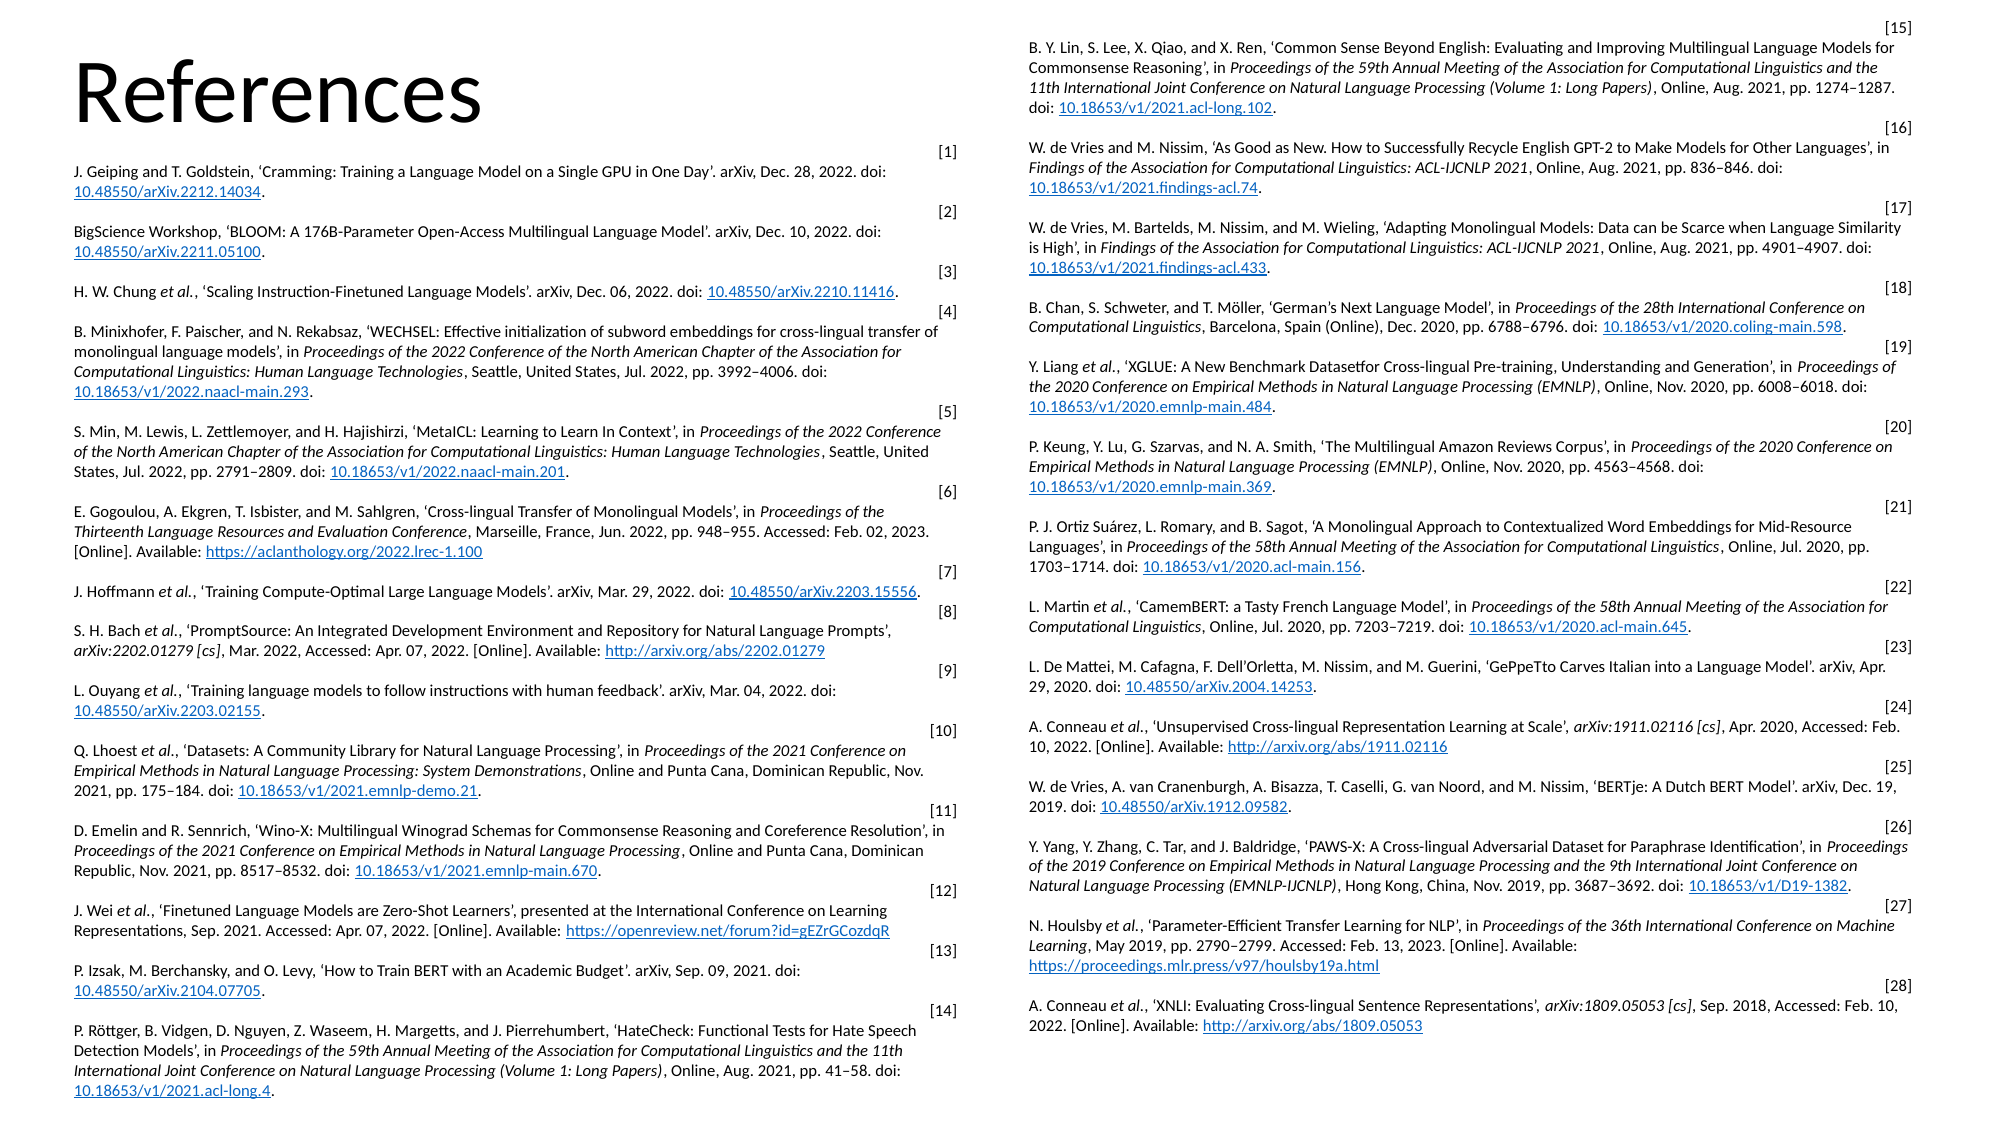

[15]
B. Y. Lin, S. Lee, X. Qiao, and X. Ren, ‘Common Sense Beyond English: Evaluating and Improving Multilingual Language Models for Commonsense Reasoning’, in Proceedings of the 59th Annual Meeting of the Association for Computational Linguistics and the 11th International Joint Conference on Natural Language Processing (Volume 1: Long Papers), Online, Aug. 2021, pp. 1274–1287. doi: 10.18653/v1/2021.acl-long.102.
[16]
W. de Vries and M. Nissim, ‘As Good as New. How to Successfully Recycle English GPT-2 to Make Models for Other Languages’, in Findings of the Association for Computational Linguistics: ACL-IJCNLP 2021, Online, Aug. 2021, pp. 836–846. doi: 10.18653/v1/2021.findings-acl.74.
[17]
W. de Vries, M. Bartelds, M. Nissim, and M. Wieling, ‘Adapting Monolingual Models: Data can be Scarce when Language Similarity is High’, in Findings of the Association for Computational Linguistics: ACL-IJCNLP 2021, Online, Aug. 2021, pp. 4901–4907. doi: 10.18653/v1/2021.findings-acl.433.
[18]
B. Chan, S. Schweter, and T. Möller, ‘German’s Next Language Model’, in Proceedings of the 28th International Conference on Computational Linguistics, Barcelona, Spain (Online), Dec. 2020, pp. 6788–6796. doi: 10.18653/v1/2020.coling-main.598.
[19]
Y. Liang et al., ‘XGLUE: A New Benchmark Datasetfor Cross-lingual Pre-training, Understanding and Generation’, in Proceedings of the 2020 Conference on Empirical Methods in Natural Language Processing (EMNLP), Online, Nov. 2020, pp. 6008–6018. doi: 10.18653/v1/2020.emnlp-main.484.
[20]
P. Keung, Y. Lu, G. Szarvas, and N. A. Smith, ‘The Multilingual Amazon Reviews Corpus’, in Proceedings of the 2020 Conference on Empirical Methods in Natural Language Processing (EMNLP), Online, Nov. 2020, pp. 4563–4568. doi: 10.18653/v1/2020.emnlp-main.369.
[21]
P. J. Ortiz Suárez, L. Romary, and B. Sagot, ‘A Monolingual Approach to Contextualized Word Embeddings for Mid-Resource Languages’, in Proceedings of the 58th Annual Meeting of the Association for Computational Linguistics, Online, Jul. 2020, pp. 1703–1714. doi: 10.18653/v1/2020.acl-main.156.
[22]
L. Martin et al., ‘CamemBERT: a Tasty French Language Model’, in Proceedings of the 58th Annual Meeting of the Association for Computational Linguistics, Online, Jul. 2020, pp. 7203–7219. doi: 10.18653/v1/2020.acl-main.645.
[23]
L. De Mattei, M. Cafagna, F. Dell’Orletta, M. Nissim, and M. Guerini, ‘GePpeTto Carves Italian into a Language Model’. arXiv, Apr. 29, 2020. doi: 10.48550/arXiv.2004.14253.
[24]
A. Conneau et al., ‘Unsupervised Cross-lingual Representation Learning at Scale’, arXiv:1911.02116 [cs], Apr. 2020, Accessed: Feb. 10, 2022. [Online]. Available: http://arxiv.org/abs/1911.02116
[25]
W. de Vries, A. van Cranenburgh, A. Bisazza, T. Caselli, G. van Noord, and M. Nissim, ‘BERTje: A Dutch BERT Model’. arXiv, Dec. 19, 2019. doi: 10.48550/arXiv.1912.09582.
[26]
Y. Yang, Y. Zhang, C. Tar, and J. Baldridge, ‘PAWS-X: A Cross-lingual Adversarial Dataset for Paraphrase Identification’, in Proceedings of the 2019 Conference on Empirical Methods in Natural Language Processing and the 9th International Joint Conference on Natural Language Processing (EMNLP-IJCNLP), Hong Kong, China, Nov. 2019, pp. 3687–3692. doi: 10.18653/v1/D19-1382.
[27]
N. Houlsby et al., ‘Parameter-Efficient Transfer Learning for NLP’, in Proceedings of the 36th International Conference on Machine Learning, May 2019, pp. 2790–2799. Accessed: Feb. 13, 2023. [Online]. Available: https://proceedings.mlr.press/v97/houlsby19a.html
[28]
A. Conneau et al., ‘XNLI: Evaluating Cross-lingual Sentence Representations’, arXiv:1809.05053 [cs], Sep. 2018, Accessed: Feb. 10, 2022. [Online]. Available: http://arxiv.org/abs/1809.05053
# References
[1]
J. Geiping and T. Goldstein, ‘Cramming: Training a Language Model on a Single GPU in One Day’. arXiv, Dec. 28, 2022. doi: 10.48550/arXiv.2212.14034.
[2]
BigScience Workshop, ‘BLOOM: A 176B-Parameter Open-Access Multilingual Language Model’. arXiv, Dec. 10, 2022. doi: 10.48550/arXiv.2211.05100.
[3]
H. W. Chung et al., ‘Scaling Instruction-Finetuned Language Models’. arXiv, Dec. 06, 2022. doi: 10.48550/arXiv.2210.11416.
[4]
B. Minixhofer, F. Paischer, and N. Rekabsaz, ‘WECHSEL: Effective initialization of subword embeddings for cross-lingual transfer of monolingual language models’, in Proceedings of the 2022 Conference of the North American Chapter of the Association for Computational Linguistics: Human Language Technologies, Seattle, United States, Jul. 2022, pp. 3992–4006. doi: 10.18653/v1/2022.naacl-main.293.
[5]
S. Min, M. Lewis, L. Zettlemoyer, and H. Hajishirzi, ‘MetaICL: Learning to Learn In Context’, in Proceedings of the 2022 Conference of the North American Chapter of the Association for Computational Linguistics: Human Language Technologies, Seattle, United States, Jul. 2022, pp. 2791–2809. doi: 10.18653/v1/2022.naacl-main.201.
[6]
E. Gogoulou, A. Ekgren, T. Isbister, and M. Sahlgren, ‘Cross-lingual Transfer of Monolingual Models’, in Proceedings of the Thirteenth Language Resources and Evaluation Conference, Marseille, France, Jun. 2022, pp. 948–955. Accessed: Feb. 02, 2023. [Online]. Available: https://aclanthology.org/2022.lrec-1.100
[7]
J. Hoffmann et al., ‘Training Compute-Optimal Large Language Models’. arXiv, Mar. 29, 2022. doi: 10.48550/arXiv.2203.15556.
[8]
S. H. Bach et al., ‘PromptSource: An Integrated Development Environment and Repository for Natural Language Prompts’, arXiv:2202.01279 [cs], Mar. 2022, Accessed: Apr. 07, 2022. [Online]. Available: http://arxiv.org/abs/2202.01279
[9]
L. Ouyang et al., ‘Training language models to follow instructions with human feedback’. arXiv, Mar. 04, 2022. doi: 10.48550/arXiv.2203.02155.
[10]
Q. Lhoest et al., ‘Datasets: A Community Library for Natural Language Processing’, in Proceedings of the 2021 Conference on Empirical Methods in Natural Language Processing: System Demonstrations, Online and Punta Cana, Dominican Republic, Nov. 2021, pp. 175–184. doi: 10.18653/v1/2021.emnlp-demo.21.
[11]
D. Emelin and R. Sennrich, ‘Wino-X: Multilingual Winograd Schemas for Commonsense Reasoning and Coreference Resolution’, in Proceedings of the 2021 Conference on Empirical Methods in Natural Language Processing, Online and Punta Cana, Dominican Republic, Nov. 2021, pp. 8517–8532. doi: 10.18653/v1/2021.emnlp-main.670.
[12]
J. Wei et al., ‘Finetuned Language Models are Zero-Shot Learners’, presented at the International Conference on Learning Representations, Sep. 2021. Accessed: Apr. 07, 2022. [Online]. Available: https://openreview.net/forum?id=gEZrGCozdqR
[13]
P. Izsak, M. Berchansky, and O. Levy, ‘How to Train BERT with an Academic Budget’. arXiv, Sep. 09, 2021. doi: 10.48550/arXiv.2104.07705.
[14]
P. Röttger, B. Vidgen, D. Nguyen, Z. Waseem, H. Margetts, and J. Pierrehumbert, ‘HateCheck: Functional Tests for Hate Speech Detection Models’, in Proceedings of the 59th Annual Meeting of the Association for Computational Linguistics and the 11th International Joint Conference on Natural Language Processing (Volume 1: Long Papers), Online, Aug. 2021, pp. 41–58. doi: 10.18653/v1/2021.acl-long.4.